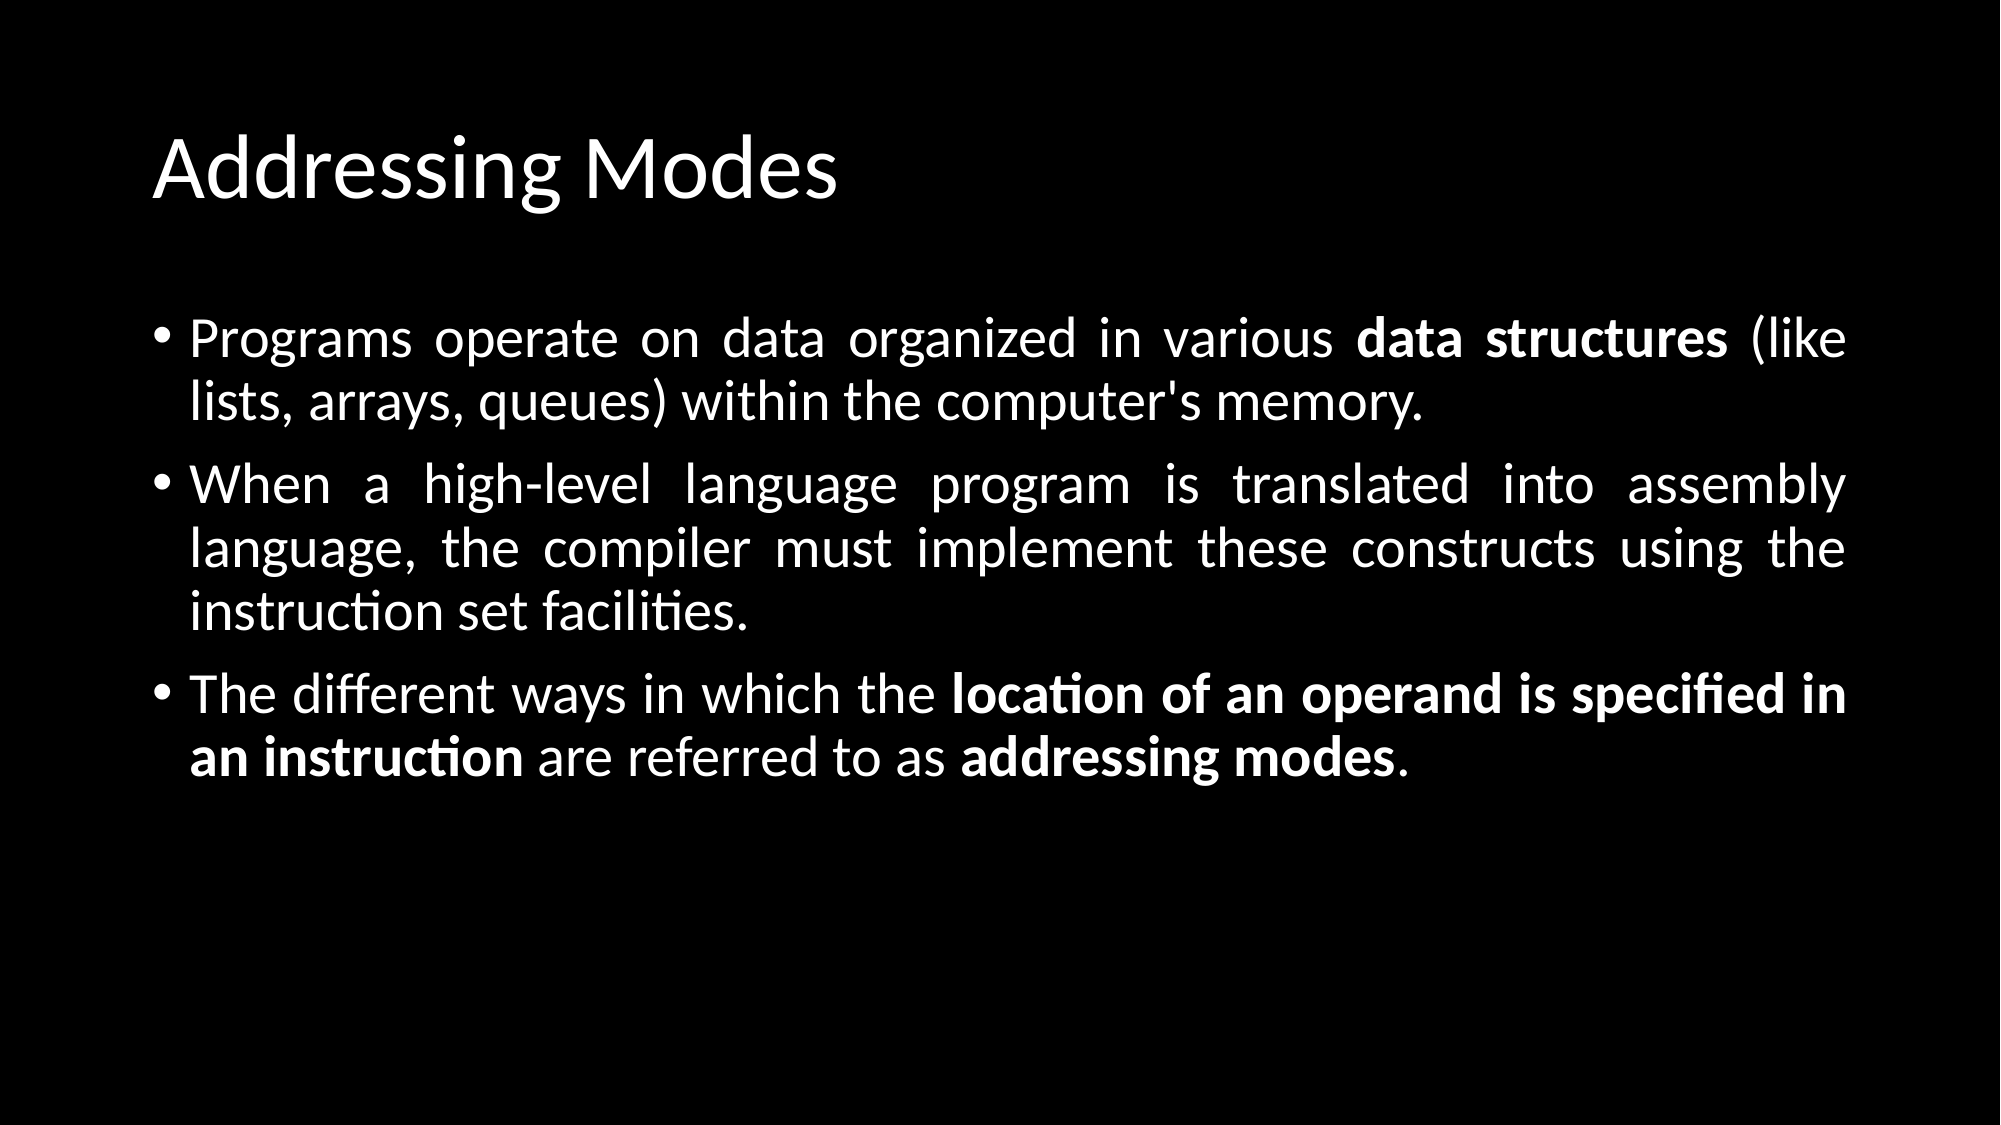

# Addressing Modes
Programs operate on data organized in various data structures (like lists, arrays, queues) within the computer's memory.
When a high-level language program is translated into assembly language, the compiler must implement these constructs using the instruction set facilities.
The different ways in which the location of an operand is specified in an instruction are referred to as addressing modes.